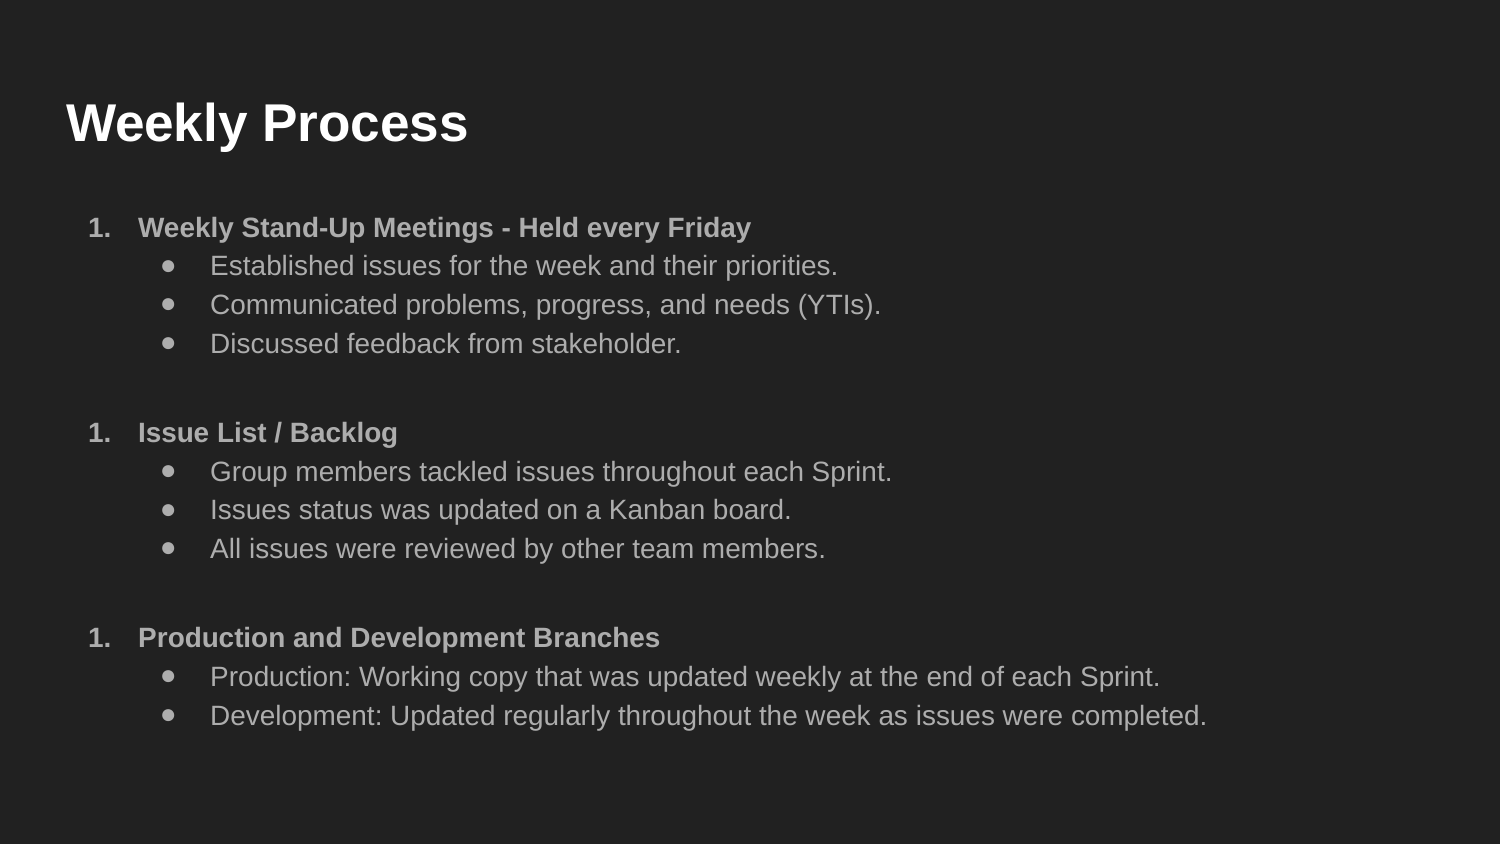

# Weekly Process
Weekly Stand-Up Meetings - Held every Friday
Established issues for the week and their priorities.
Communicated problems, progress, and needs (YTIs).
Discussed feedback from stakeholder.

Issue List / Backlog
Group members tackled issues throughout each Sprint.
Issues status was updated on a Kanban board.
All issues were reviewed by other team members.

Production and Development Branches
Production: Working copy that was updated weekly at the end of each Sprint.
Development: Updated regularly throughout the week as issues were completed.